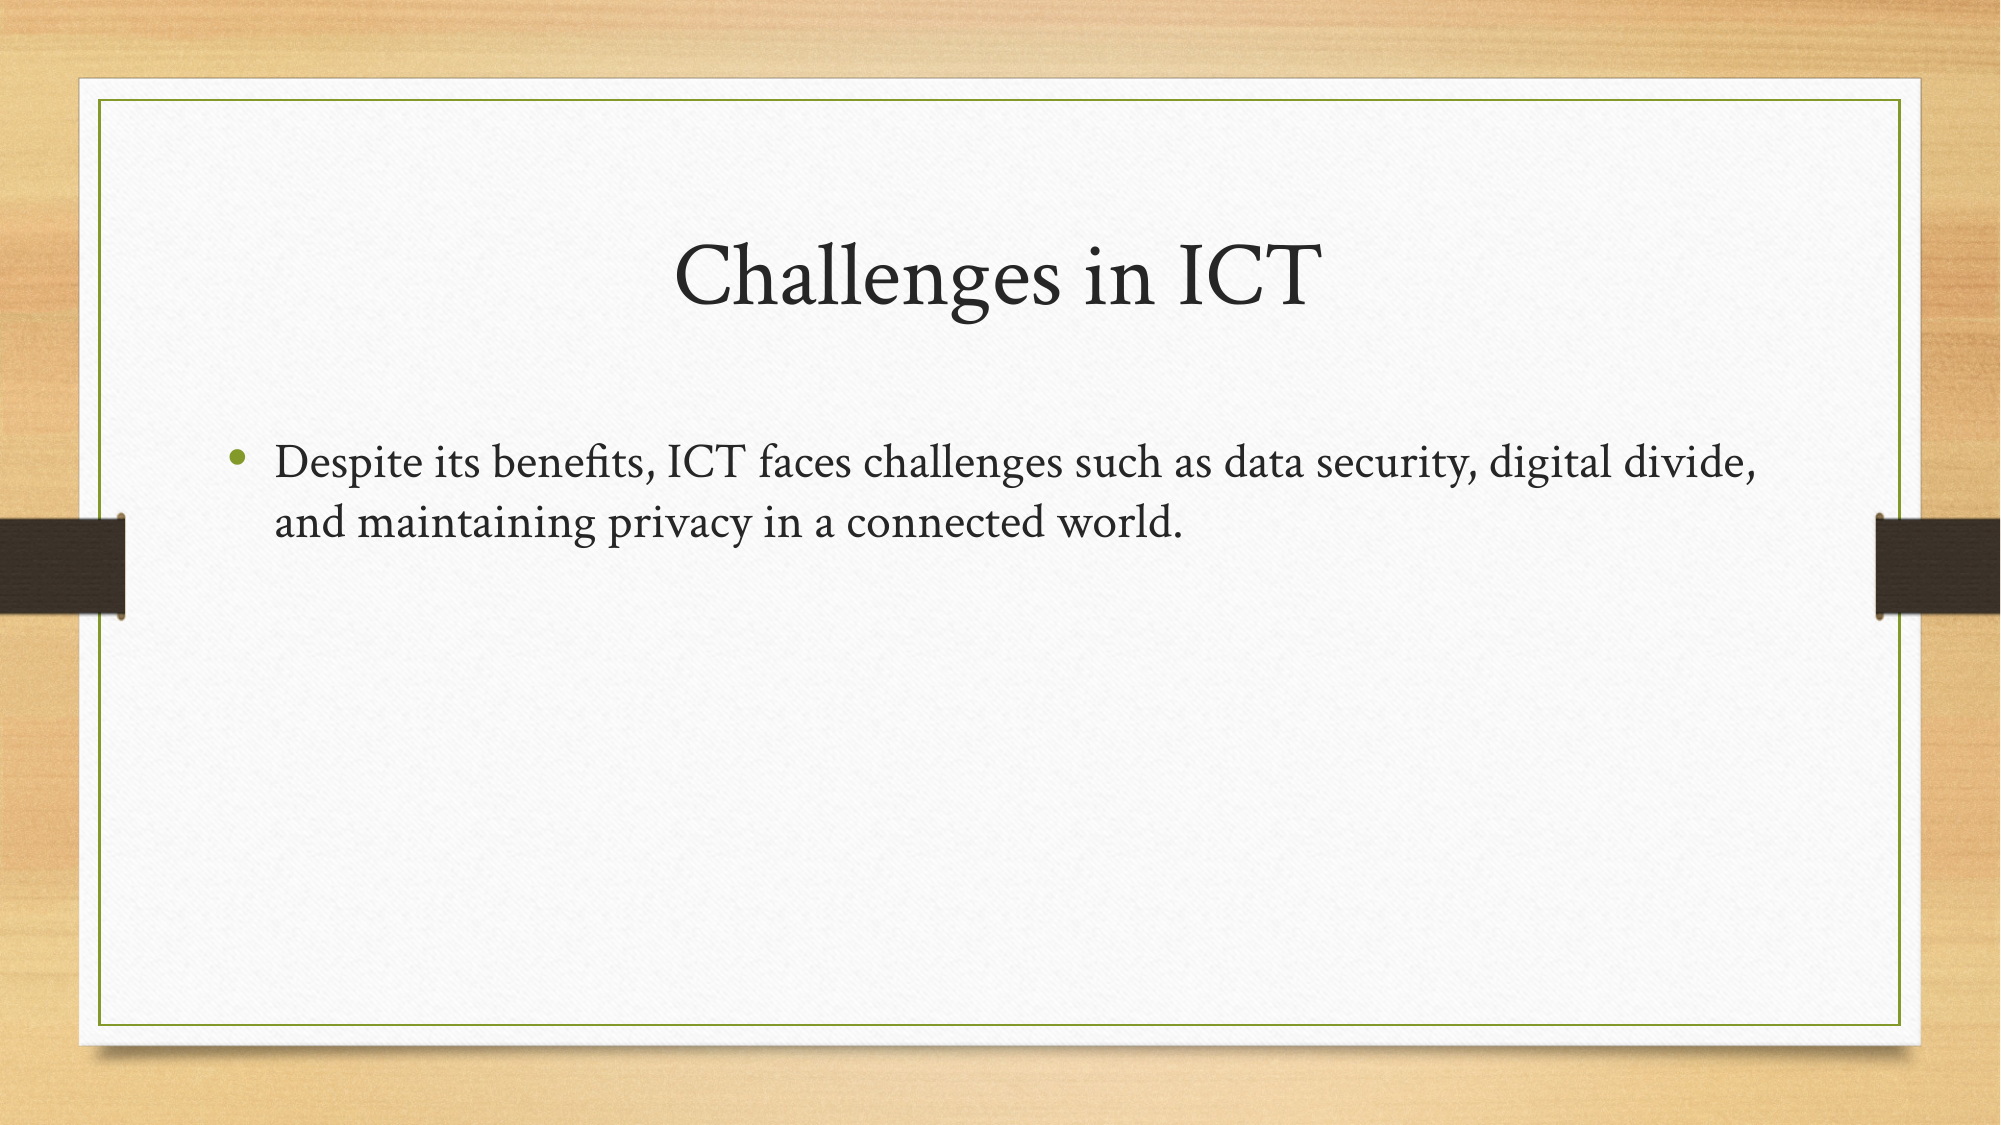

# Challenges in ICT
Despite its benefits, ICT faces challenges such as data security, digital divide, and maintaining privacy in a connected world.